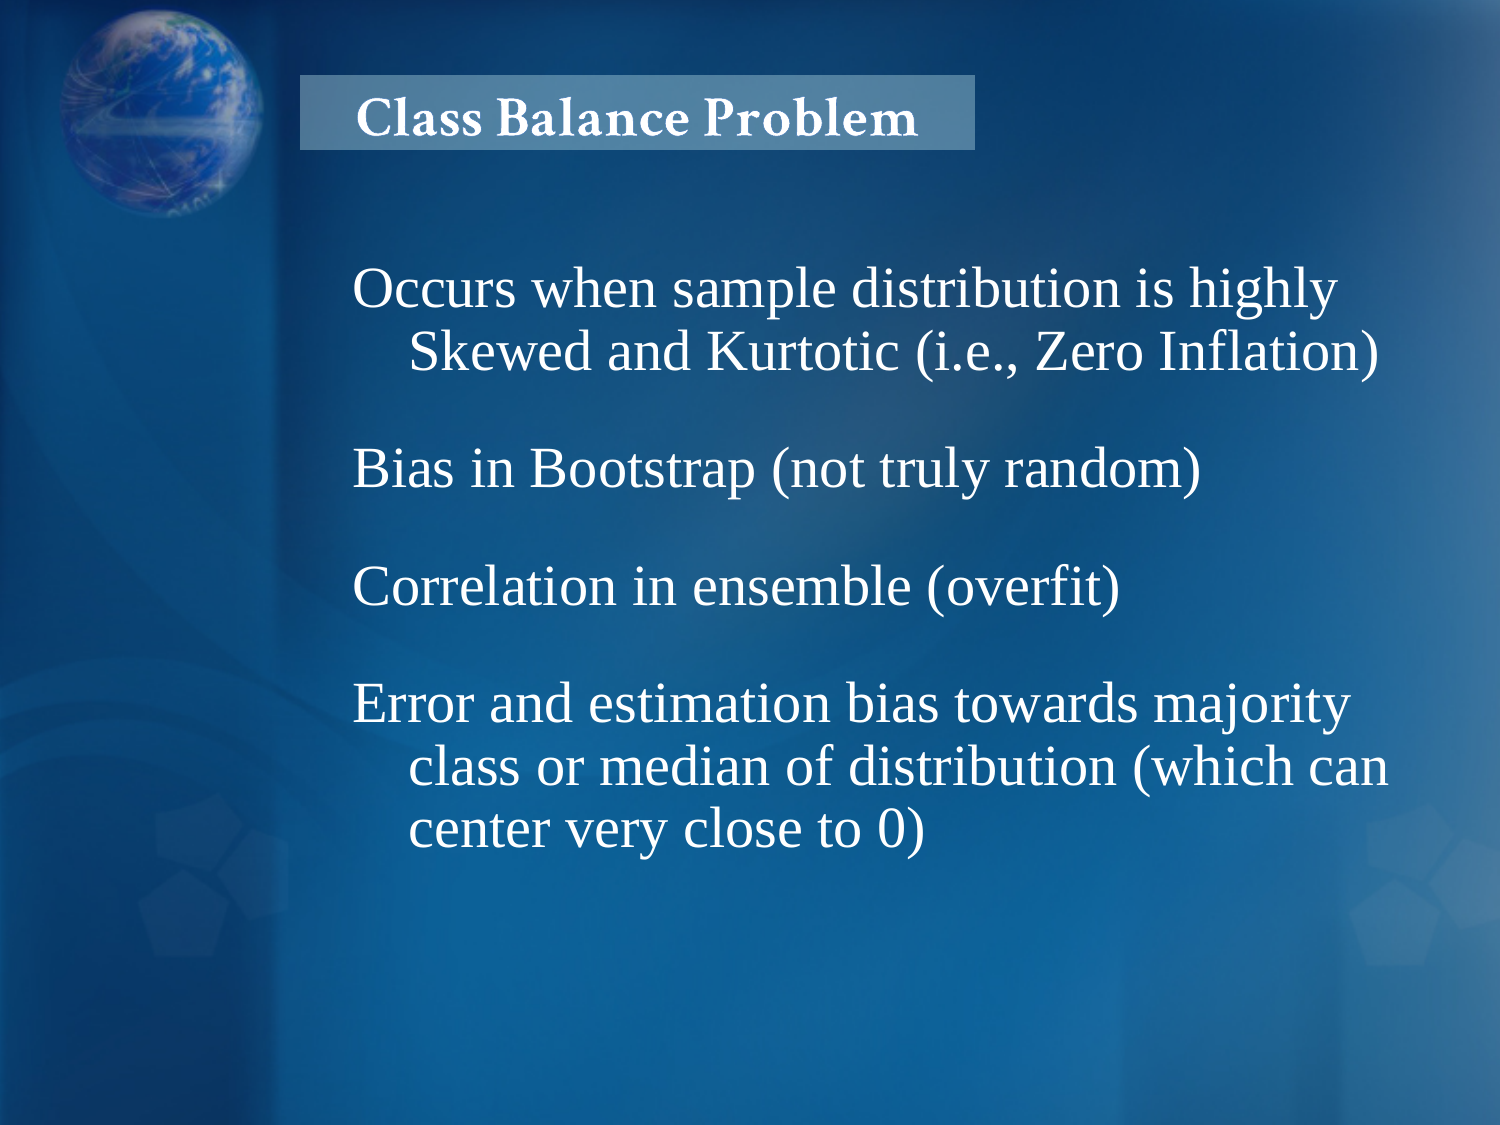

# Class Balance Problem
Occurs when sample distribution is highly Skewed and Kurtotic (i.e., Zero Inflation)

Bias in Bootstrap (not truly random)

Correlation in ensemble (overfit)

Error and estimation bias towards majority class or median of distribution (which can center very close to 0)